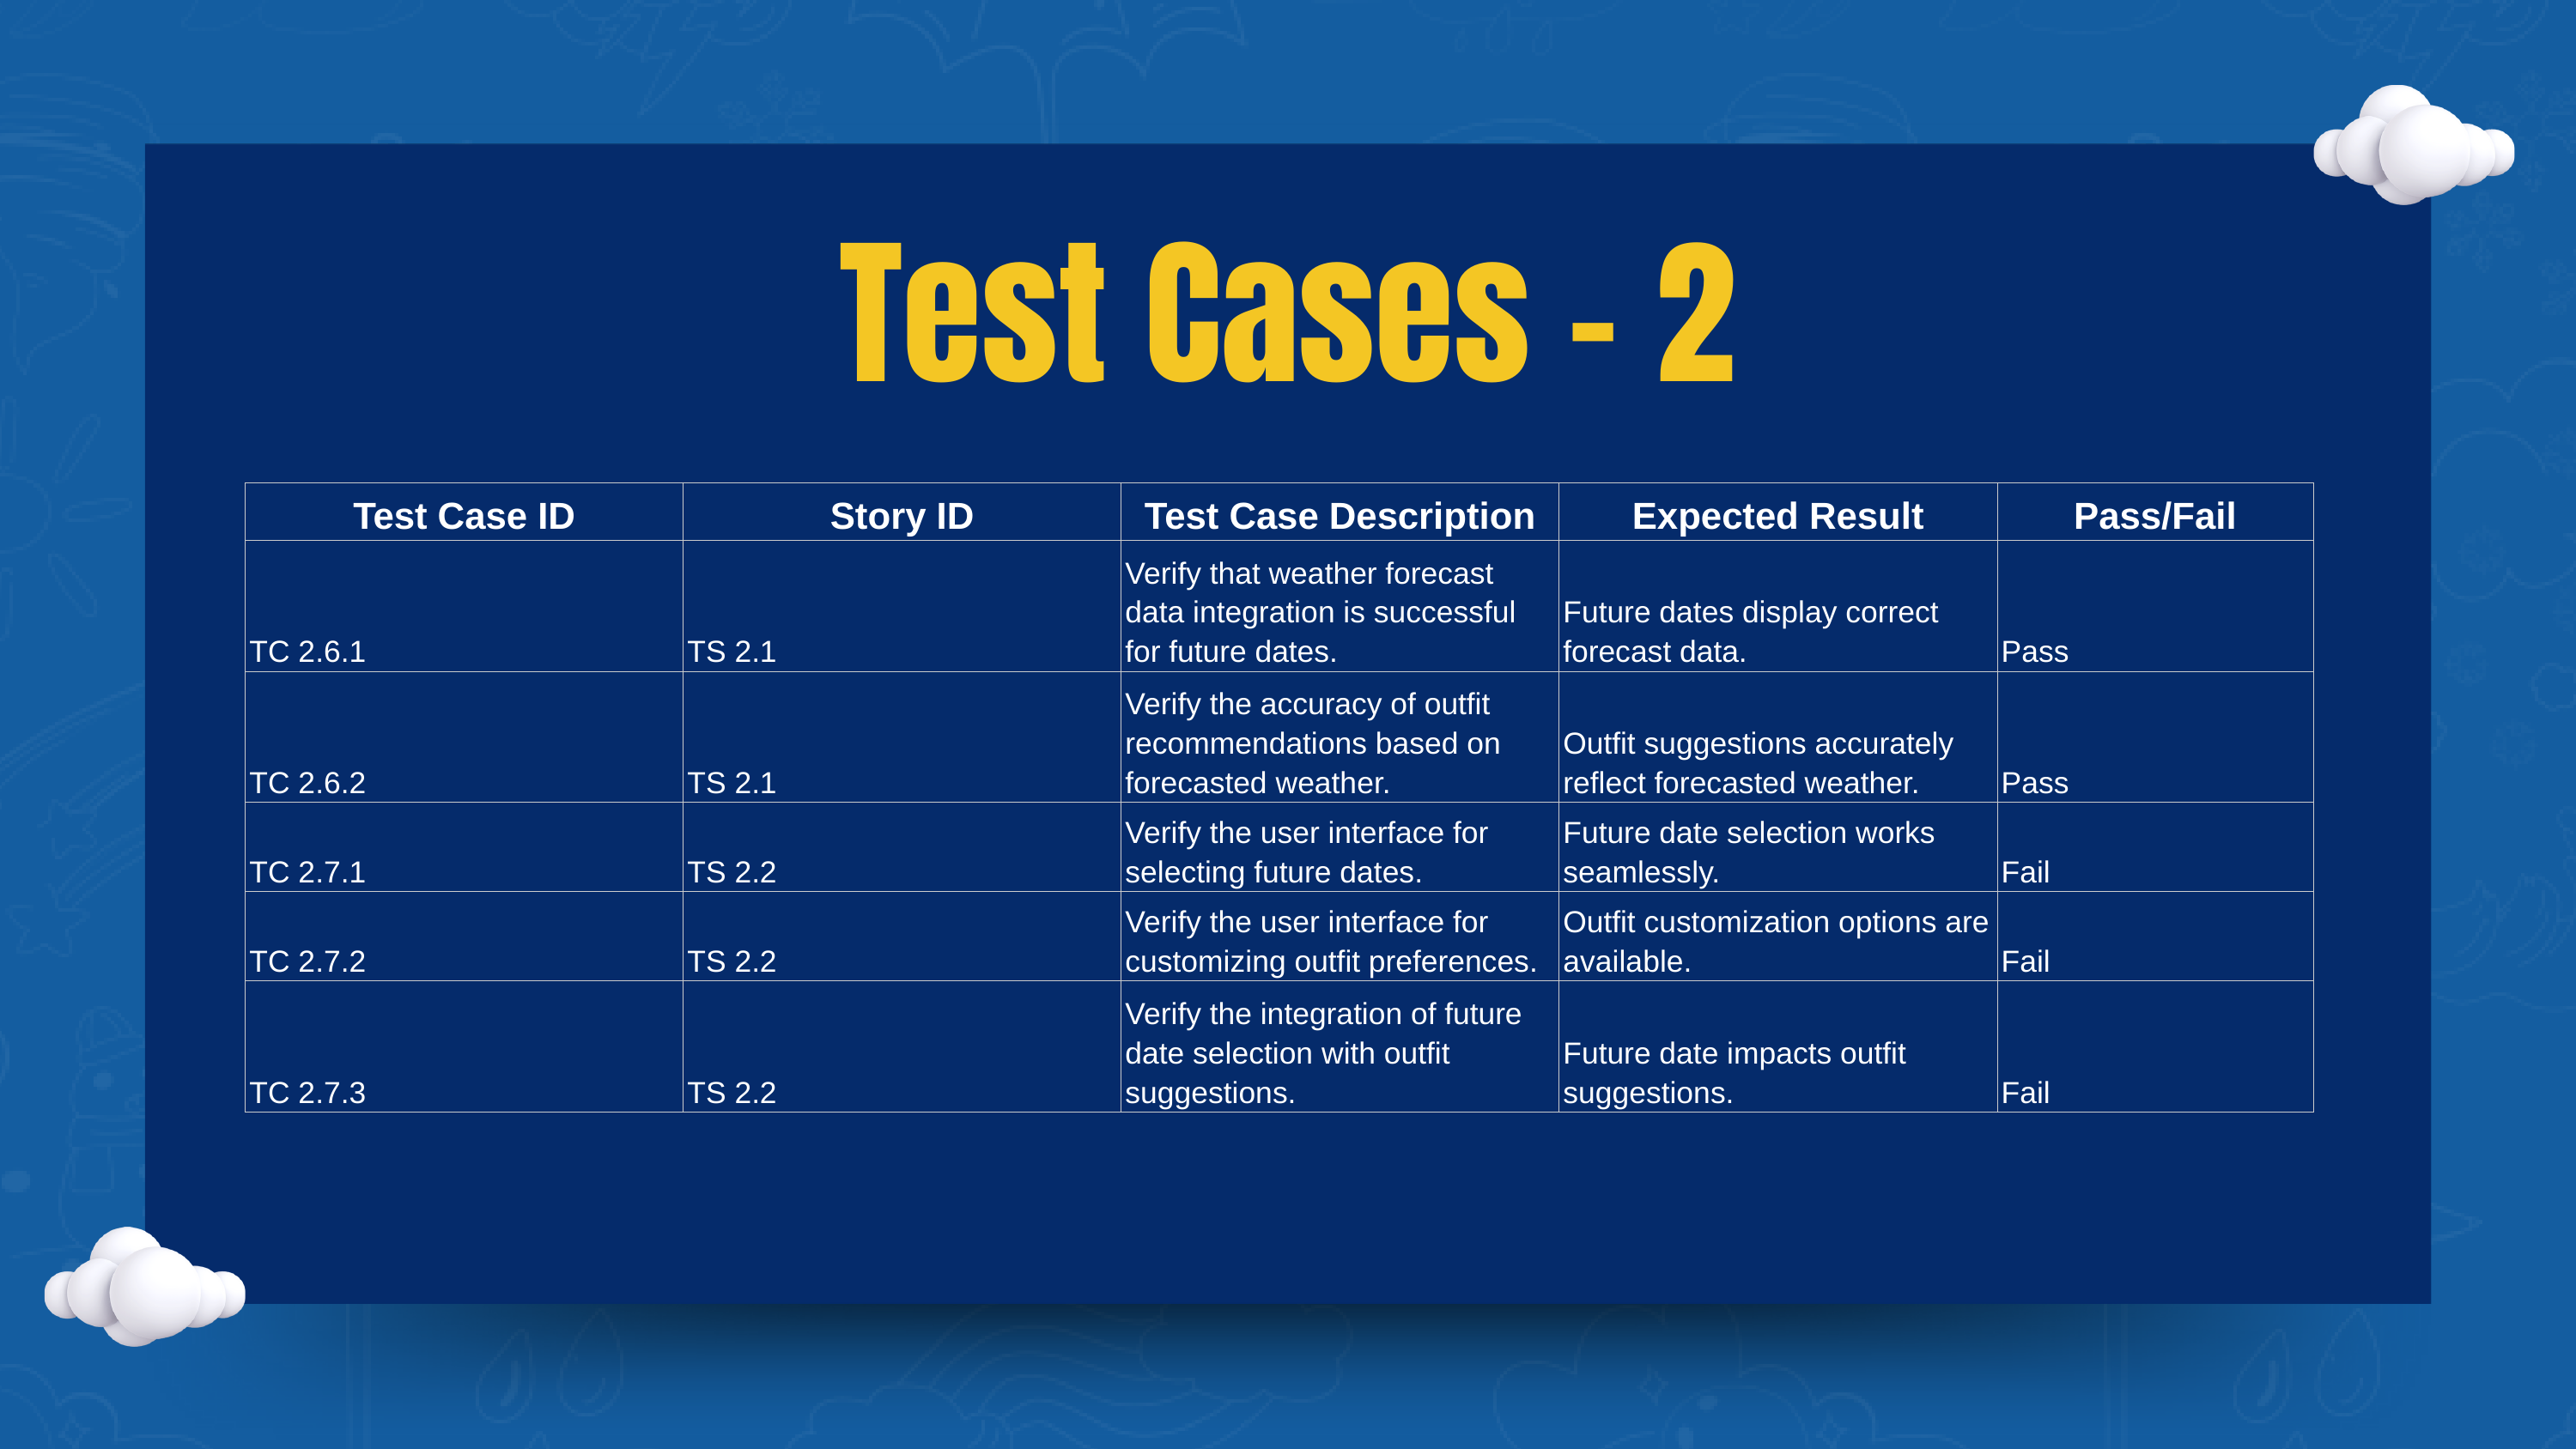

Test Cases - 2
| Test Case ID | Story ID | Test Case Description | Expected Result | Pass/Fail |
| --- | --- | --- | --- | --- |
| TC 2.6.1 | TS 2.1 | Verify that weather forecast data integration is successful for future dates. | Future dates display correct forecast data. | Pass |
| TC 2.6.2 | TS 2.1 | Verify the accuracy of outfit recommendations based on forecasted weather. | Outfit suggestions accurately reflect forecasted weather. | Pass |
| TC 2.7.1 | TS 2.2 | Verify the user interface for selecting future dates. | Future date selection works seamlessly. | Fail |
| TC 2.7.2 | TS 2.2 | Verify the user interface for customizing outfit preferences. | Outfit customization options are available. | Fail |
| TC 2.7.3 | TS 2.2 | Verify the integration of future date selection with outfit suggestions. | Future date impacts outfit suggestions. | Fail |